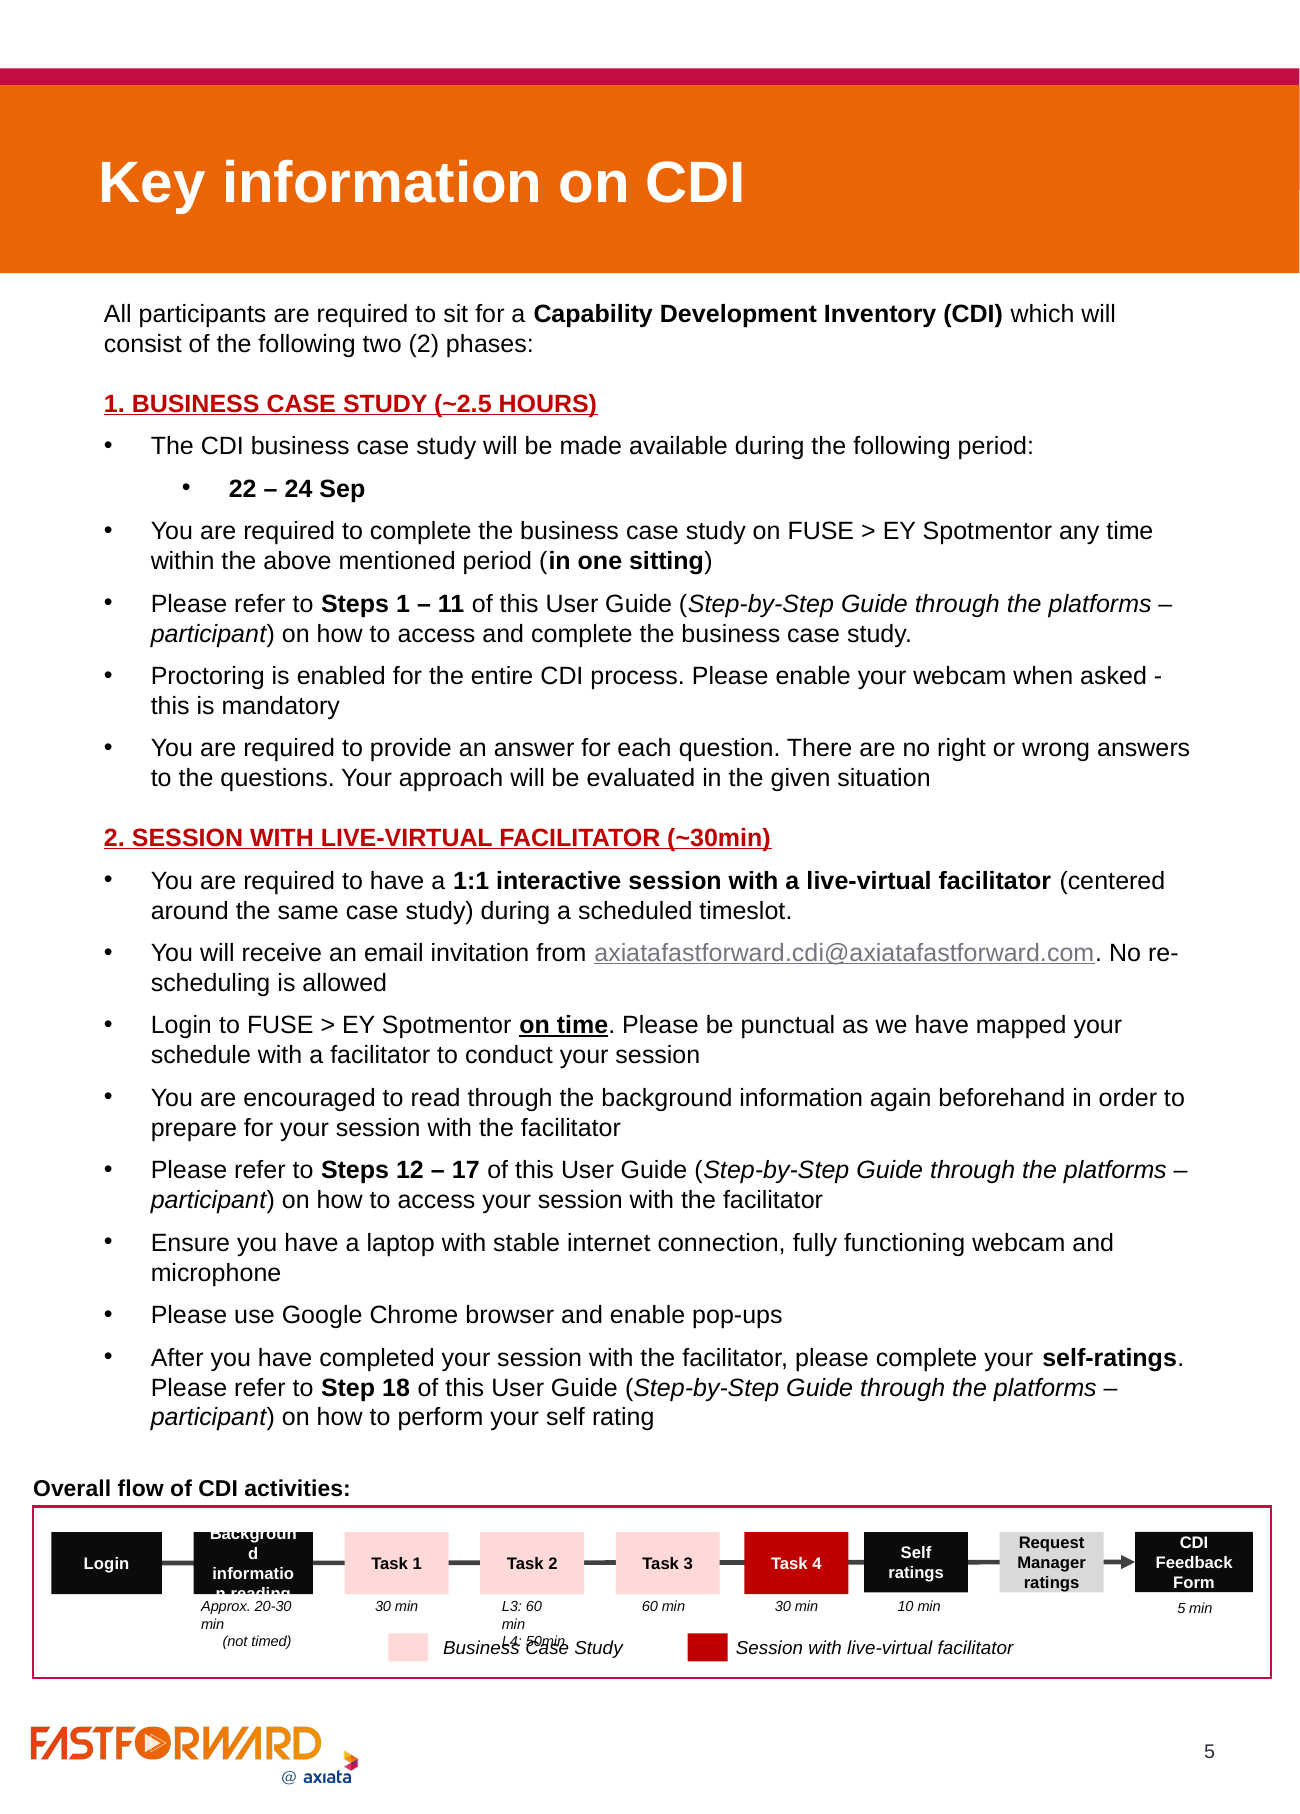

Key information on CDI
All participants are required to sit for a Capability Development Inventory (CDI) which will consist of the following two (2) phases:

1. BUSINESS CASE STUDY (~2.5 HOURS)
The CDI business case study will be made available during the following period:
22 – 24 Sep
You are required to complete the business case study on FUSE > EY Spotmentor any time within the above mentioned period (in one sitting)
Please refer to Steps 1 – 11 of this User Guide (Step-by-Step Guide through the platforms – participant) on how to access and complete the business case study.
Proctoring is enabled for the entire CDI process. Please enable your webcam when asked - this is mandatory
You are required to provide an answer for each question. There are no right or wrong answers to the questions. Your approach will be evaluated in the given situation

2. SESSION WITH LIVE-VIRTUAL FACILITATOR (~30min)
You are required to have a 1:1 interactive session with a live-virtual facilitator (centered around the same case study) during a scheduled timeslot.
You will receive an email invitation from axiatafastforward.cdi@axiatafastforward.com. No re-scheduling is allowed
Login to FUSE > EY Spotmentor on time. Please be punctual as we have mapped your schedule with a facilitator to conduct your session
You are encouraged to read through the background information again beforehand in order to prepare for your session with the facilitator
Please refer to Steps 12 – 17 of this User Guide (Step-by-Step Guide through the platforms – participant) on how to access your session with the facilitator
Ensure you have a laptop with stable internet connection, fully functioning webcam and microphone
Please use Google Chrome browser and enable pop-ups
After you have completed your session with the facilitator, please complete your self-ratings. Please refer to Step 18 of this User Guide (Step-by-Step Guide through the platforms – participant) on how to perform your self rating

Overall flow of CDI activities:

CDI Feedback Form
Login
Background information reading
Task 1
Task 2
Task 3
Task 4
Self ratings
Request Manager ratings
30 min

10 min

Approx. 20-30 min
(not timed)

30 min

60 min

L3: 60 min
L4: 50min

5 min

Business Case Study
Session with live-virtual facilitator